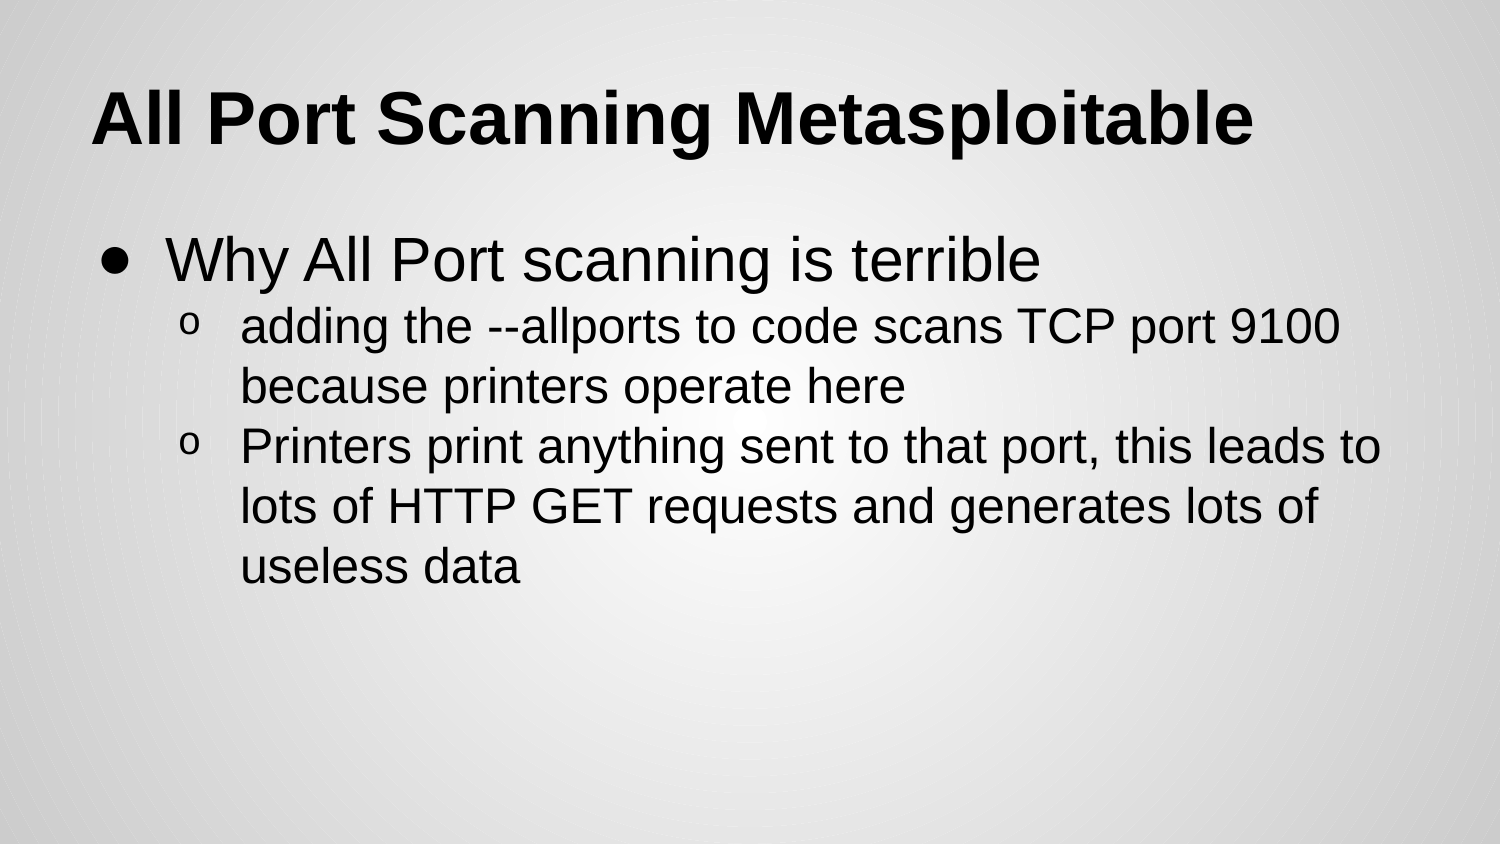

# All Port Scanning Metasploitable
Why All Port scanning is terrible
adding the --allports to code scans TCP port 9100 because printers operate here
Printers print anything sent to that port, this leads to lots of HTTP GET requests and generates lots of useless data